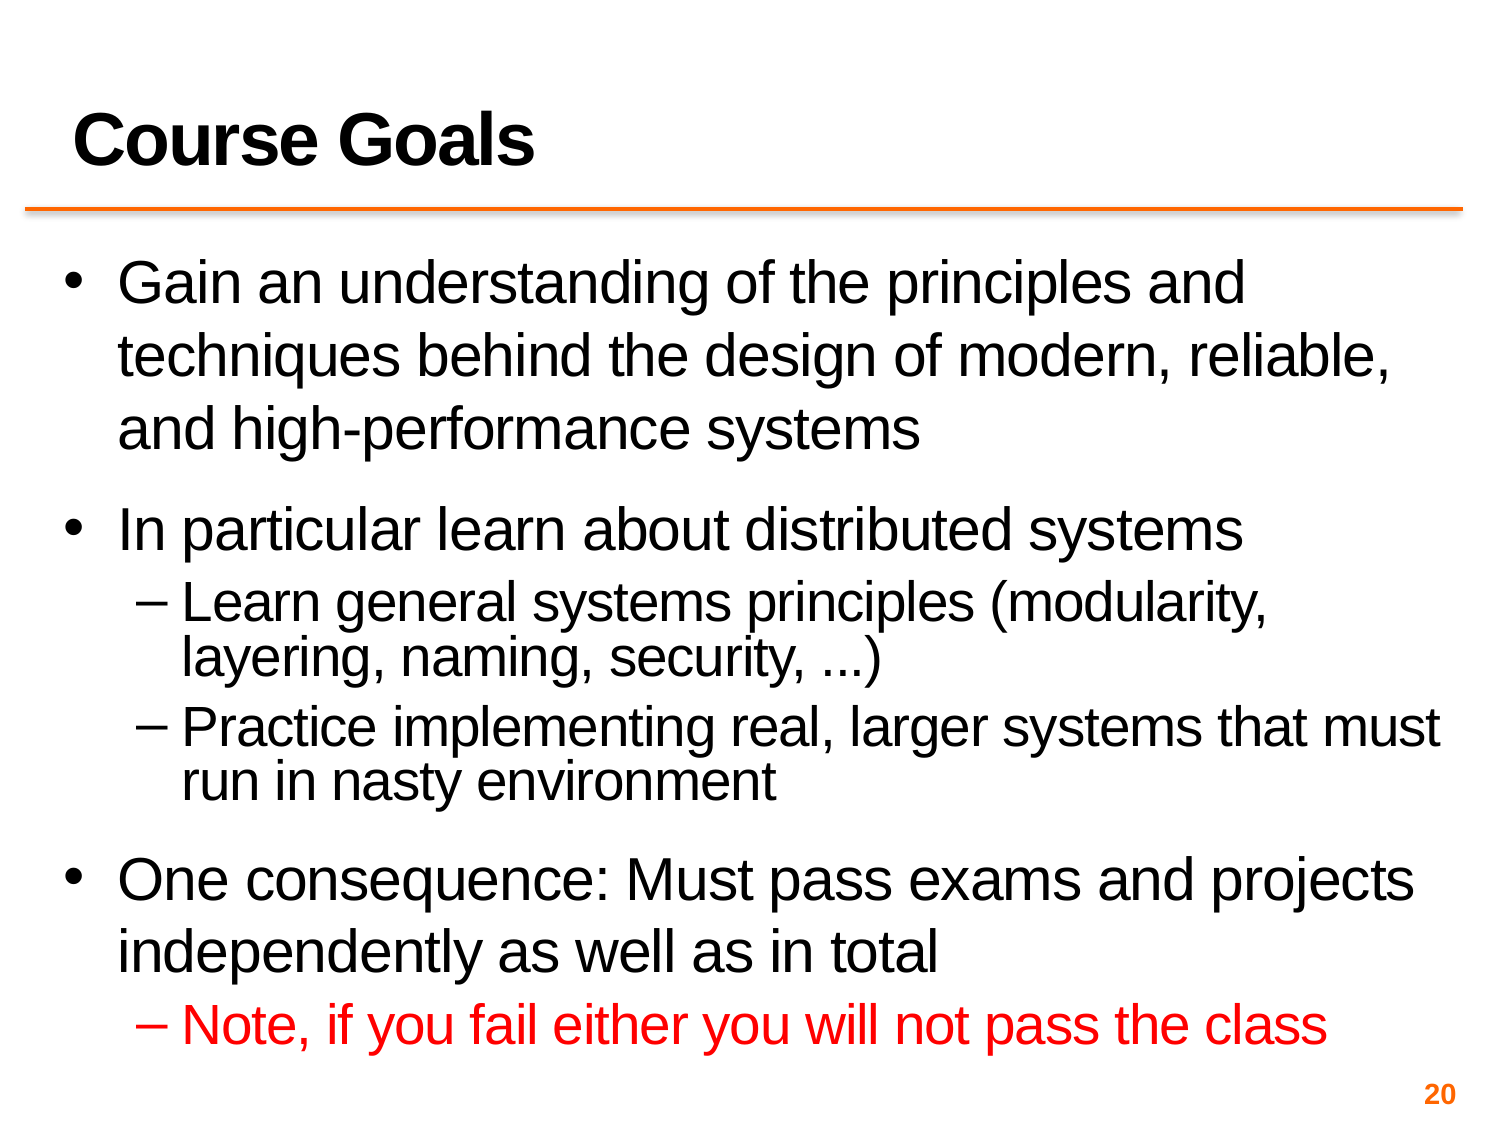

# Course Goals
Gain an understanding of the principles and techniques behind the design of modern, reliable, and high-performance systems
In particular learn about distributed systems
Learn general systems principles (modularity, layering, naming, security, ...)
Practice implementing real, larger systems that must run in nasty environment
One consequence: Must pass exams and projects independently as well as in total
Note, if you fail either you will not pass the class

20